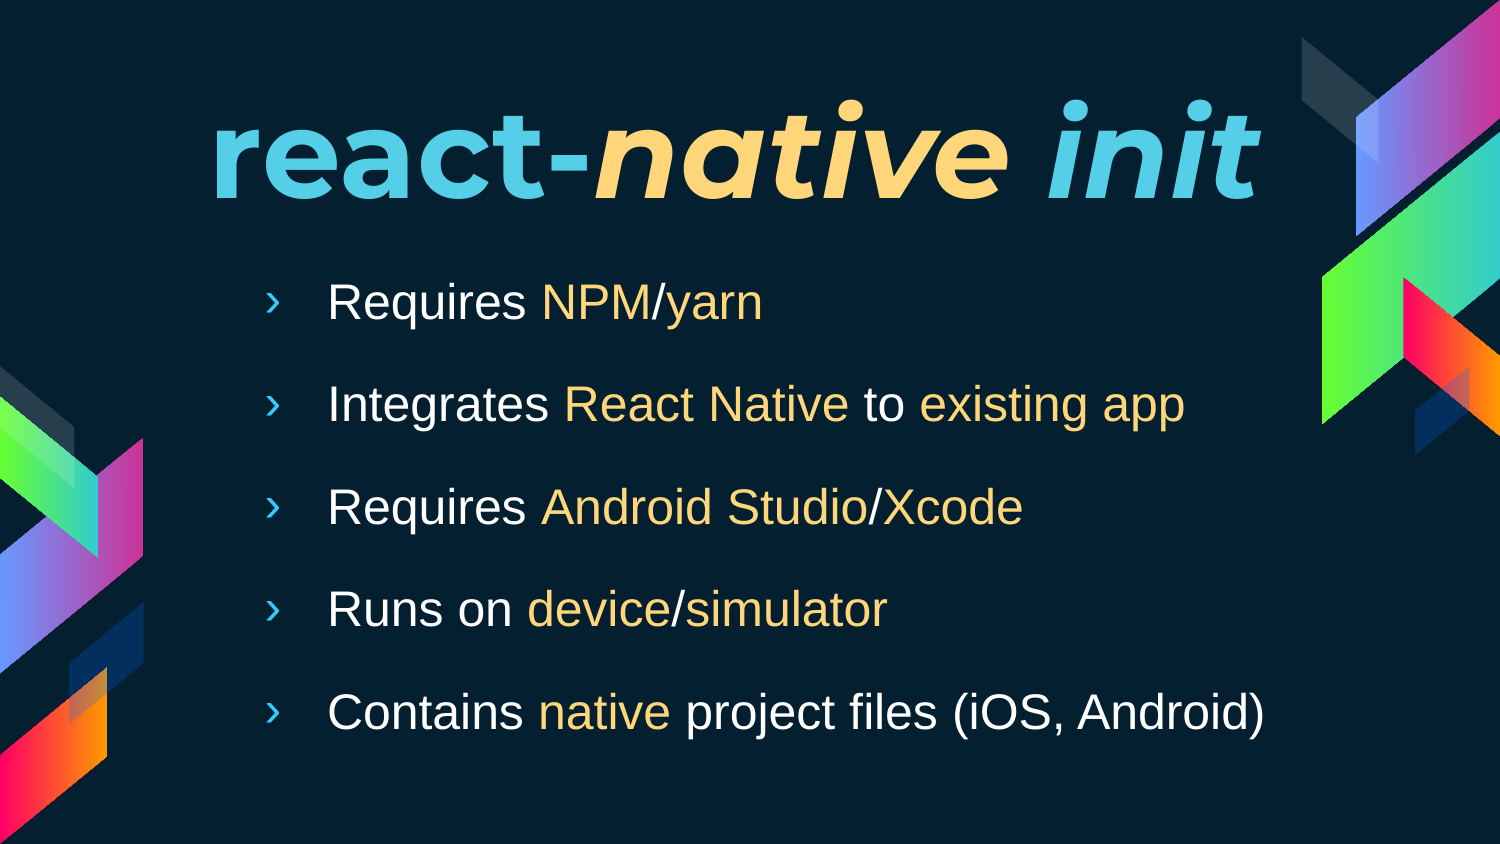

react-native init
Requires NPM/yarn
Integrates React Native to existing app
Requires Android Studio/Xcode
Runs on device/simulator
Contains native project files (iOS, Android)